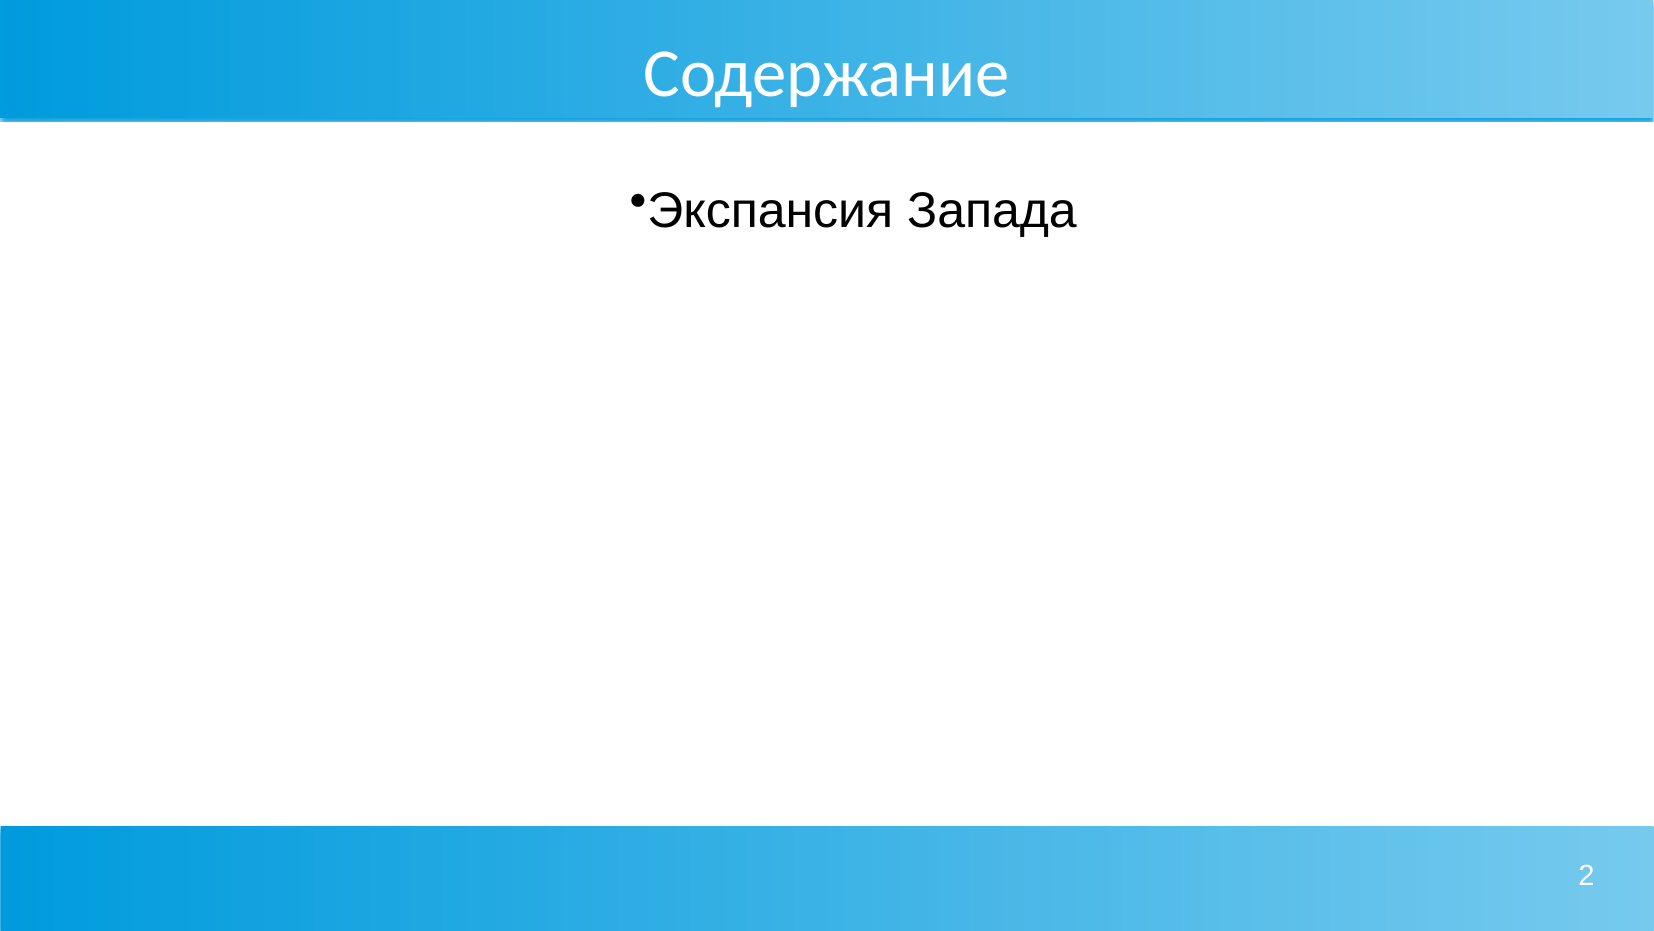

# Содержание
Экспансия Запада
Невская битва
Итоги битвы
Александр Невский

2